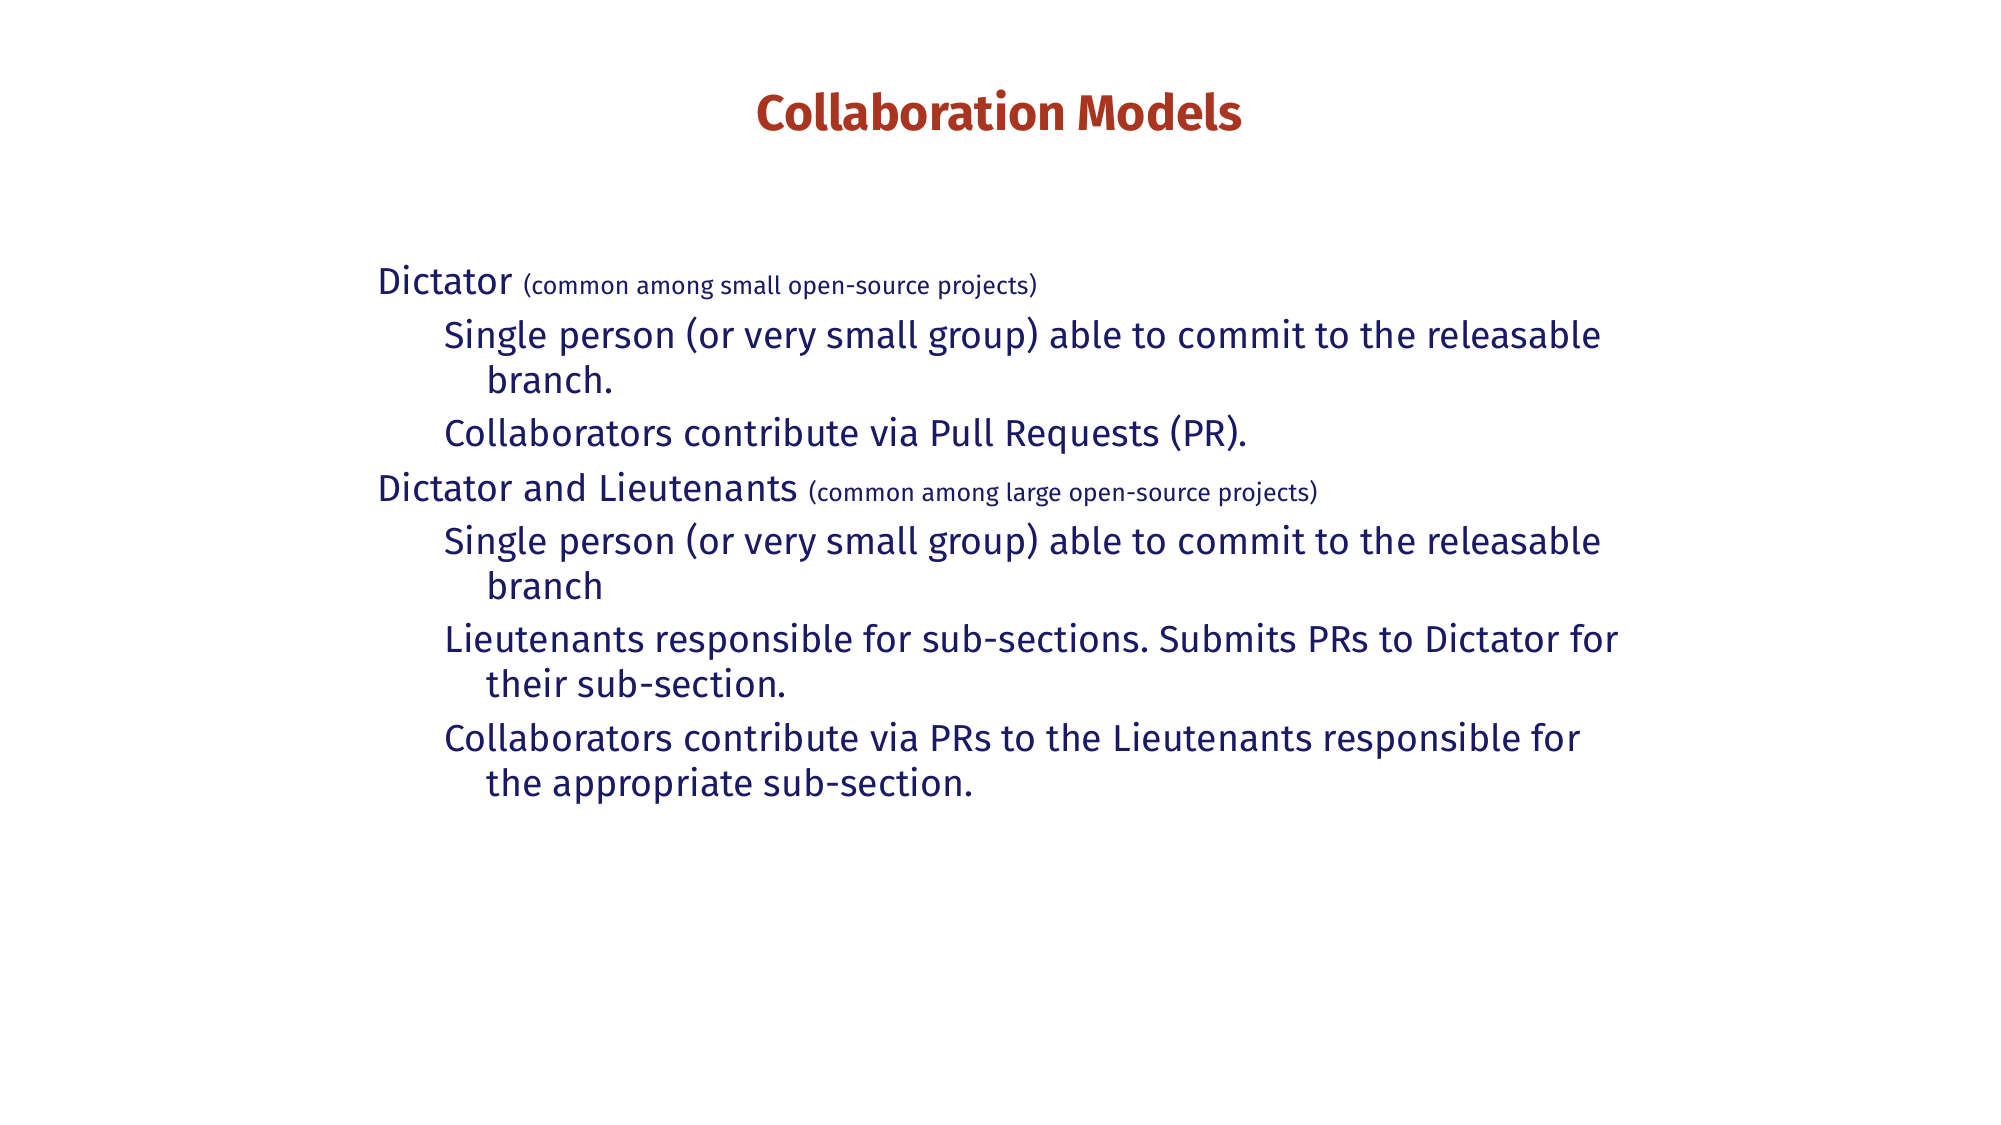

# Collaboration Models
Dictator (common among small open-source projects)
Single person (or very small group) able to commit to the releasable branch.
Collaborators contribute via Pull Requests (PR).
Dictator and Lieutenants (common among large open-source projects)
Single person (or very small group) able to commit to the releasable branch
Lieutenants responsible for sub-sections. Submits PRs to Dictator for their sub-section.
Collaborators contribute via PRs to the Lieutenants responsible for the appropriate sub-section.